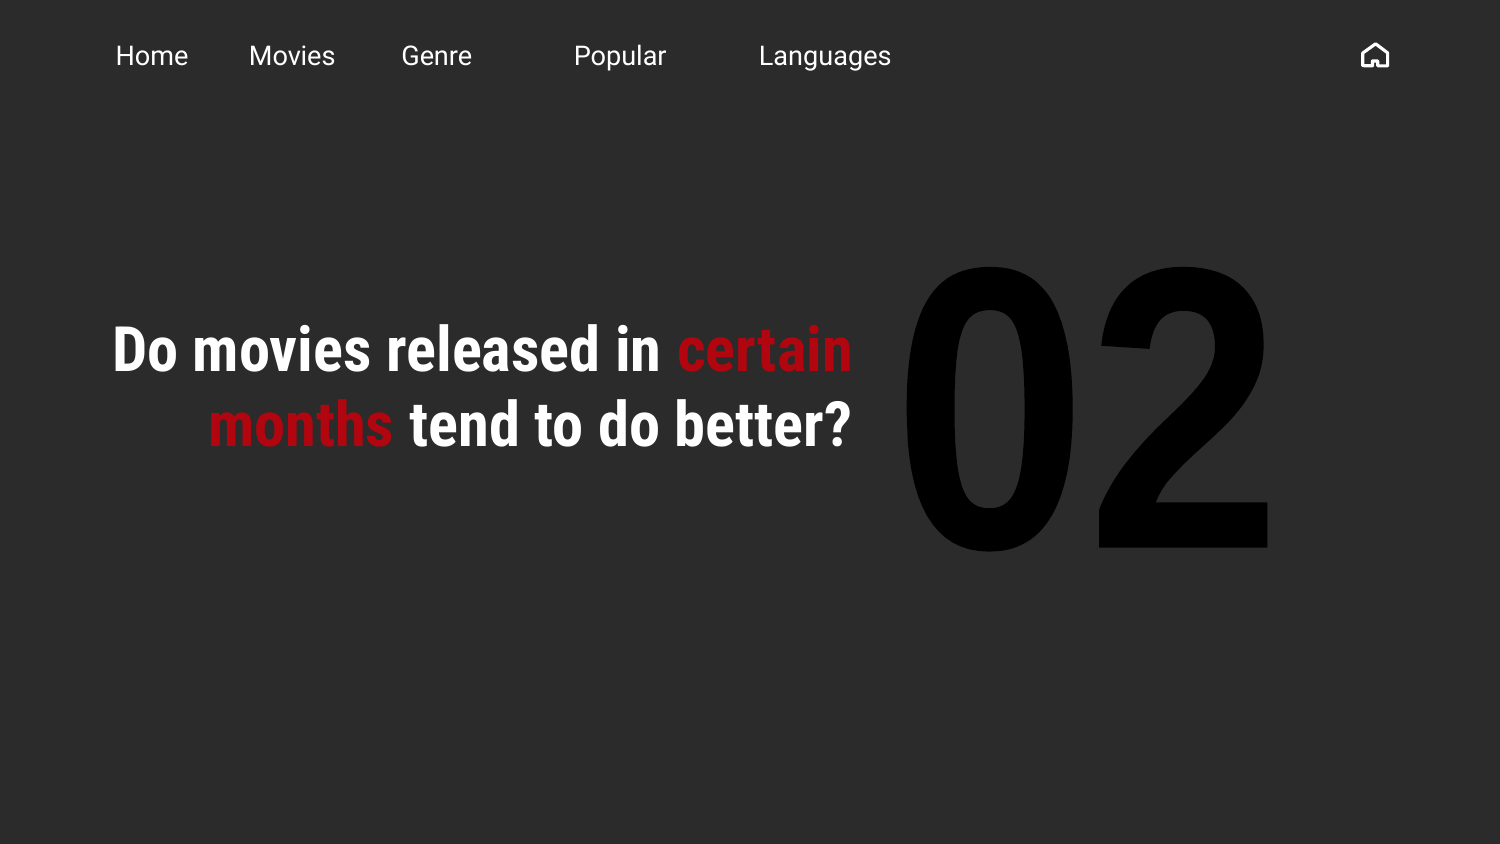

Home
Movies
Genre
Popular
Languages

02
# Do movies released in certain months tend to do better?